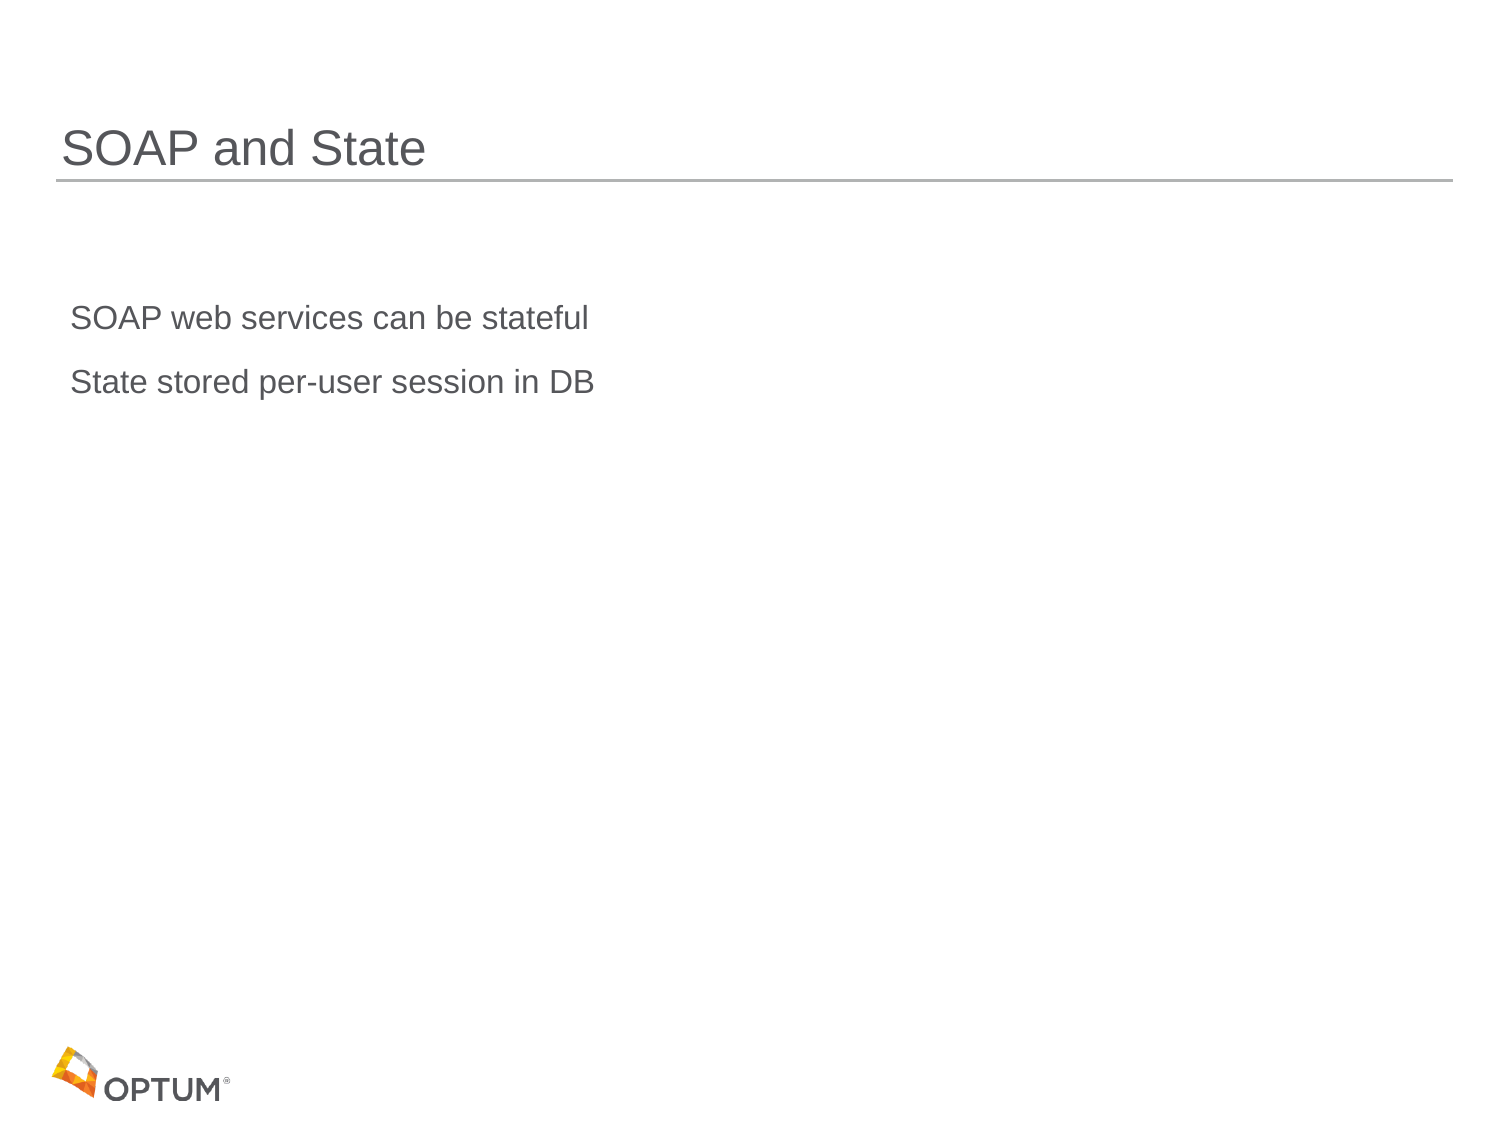

# SOAP and State
 SOAP web services can be stateful
 State stored per-user session in DB